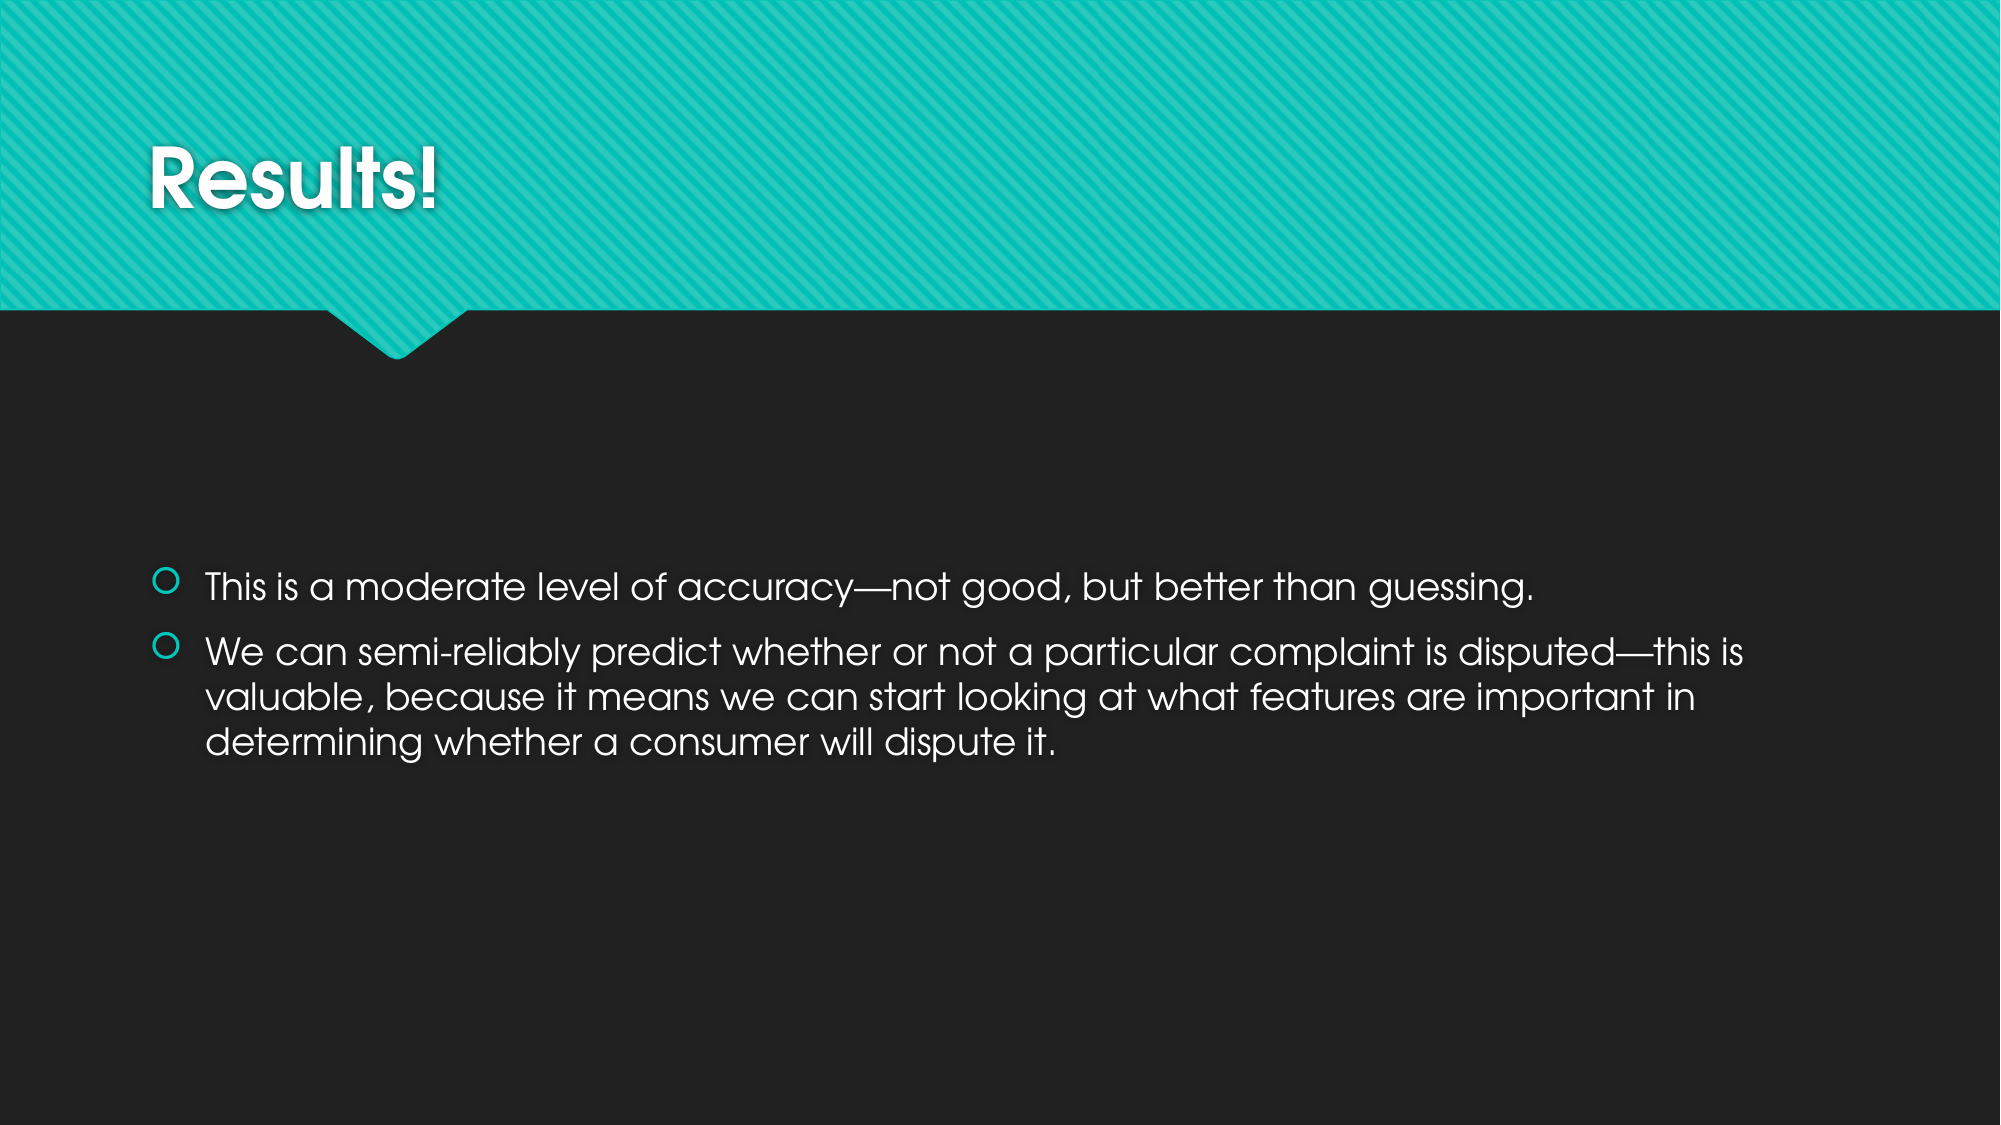

# Results!
This is a moderate level of accuracy—not good, but better than guessing.
We can semi-reliably predict whether or not a particular complaint is disputed—this is valuable, because it means we can start looking at what features are important in determining whether a consumer will dispute it.